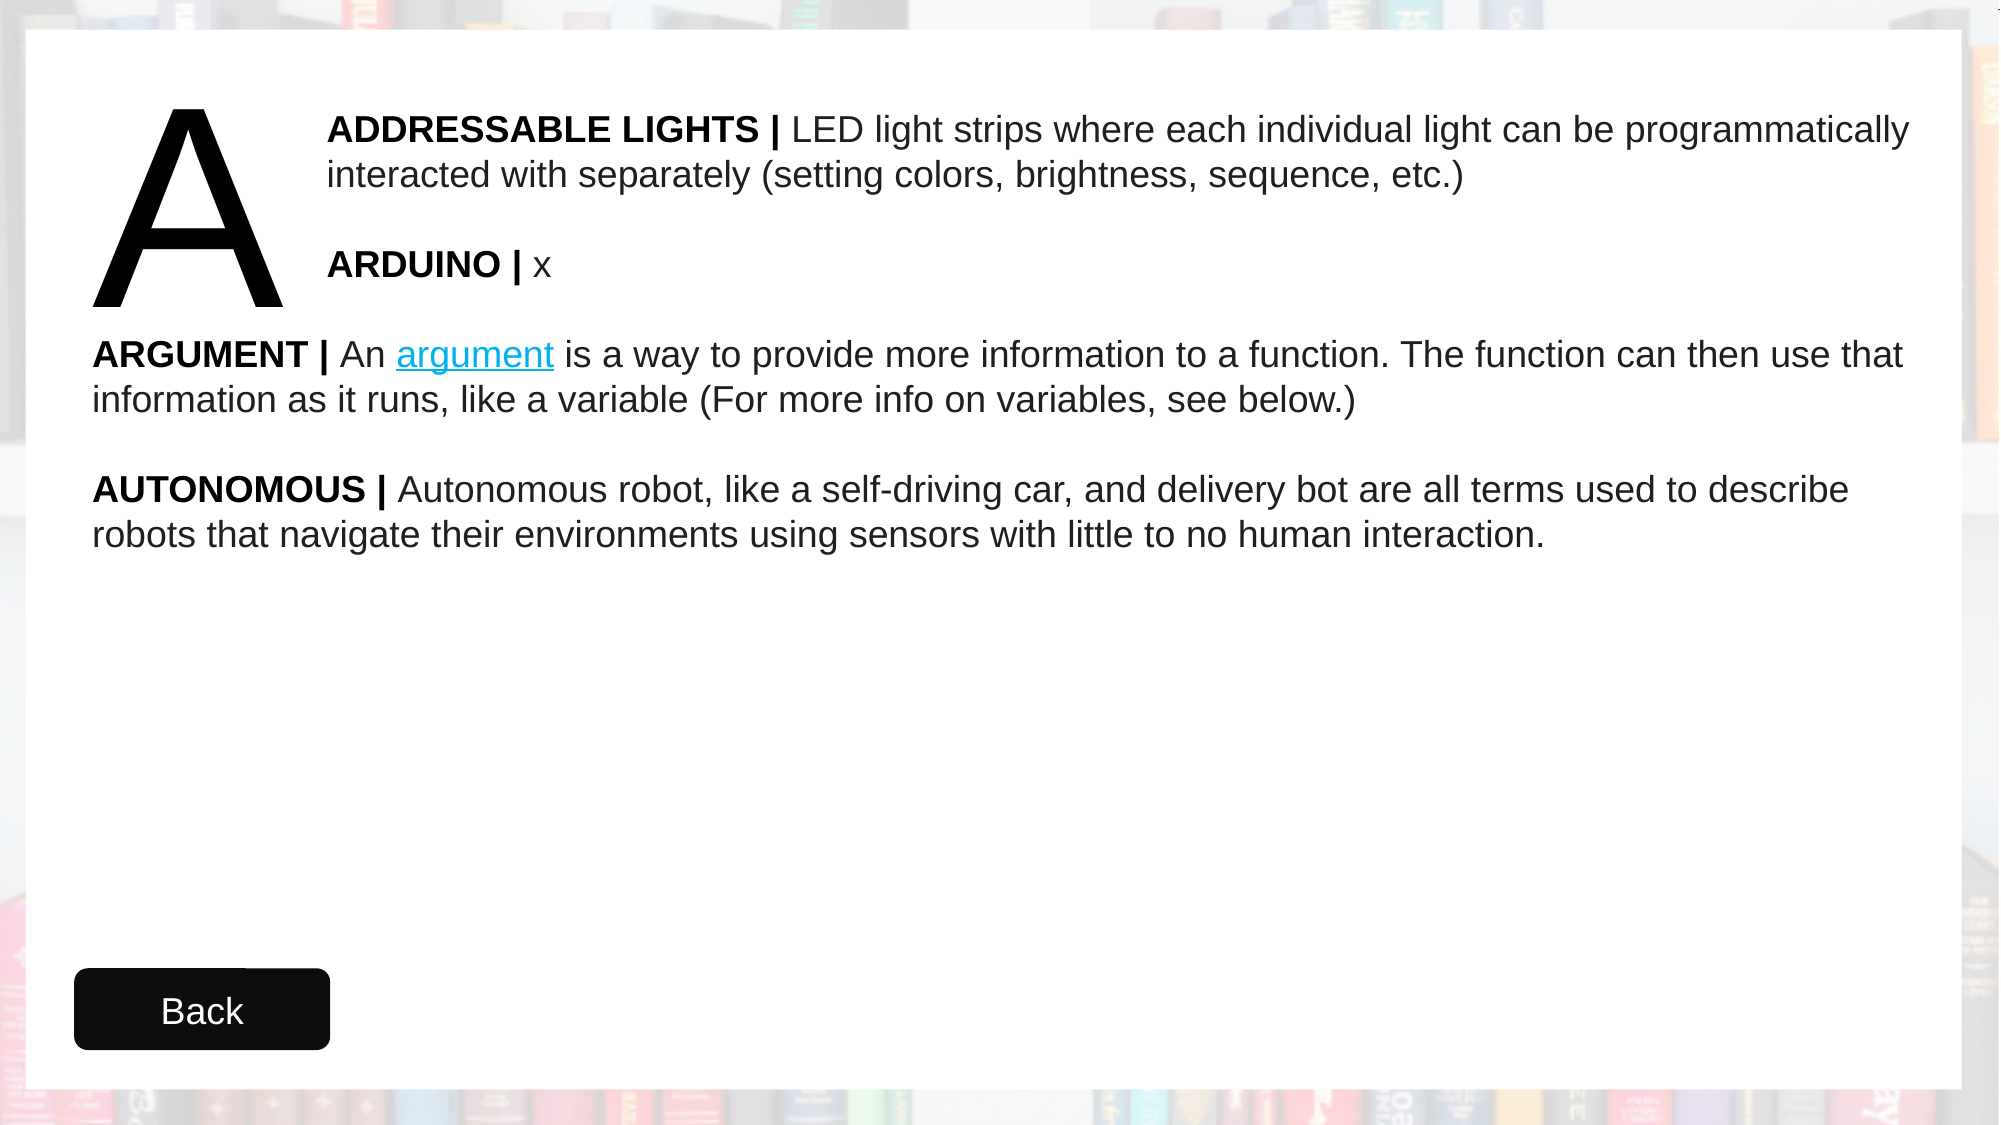

A
ADDRESSABLE LIGHTS | LED light strips where each individual light can be programmatically interacted with separately (setting colors, brightness, sequence, etc.)

ARDUINO | x

ARGUMENT | An argument is a way to provide more information to a function. The function can then use that information as it runs, like a variable (For more info on variables, see below.)

AUTONOMOUS | Autonomous robot, like a self-driving car, and delivery bot are all terms used to describe robots that navigate their environments using sensors with little to no human interaction.

Back